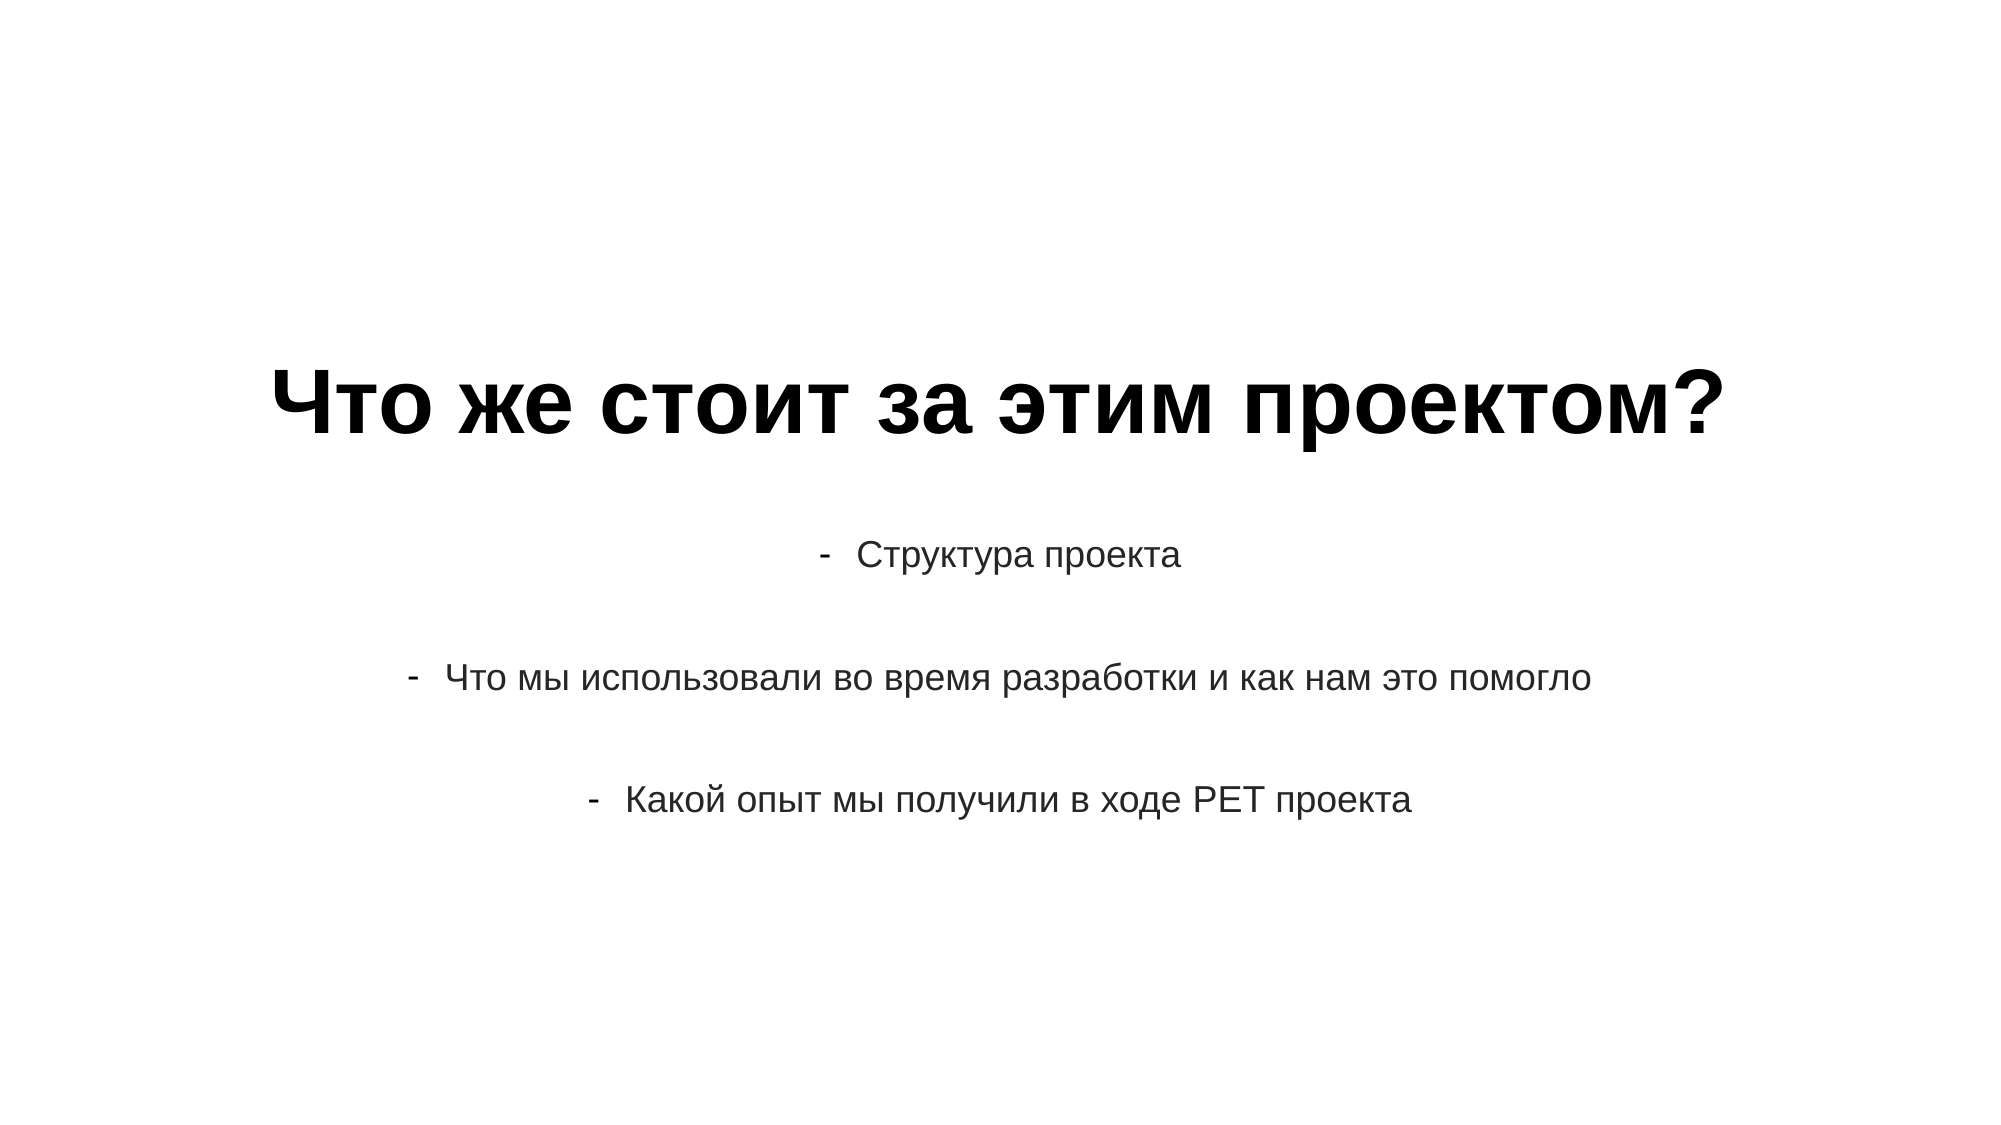

# Что же стоит за этим проектом?
Структура проекта

Что мы использовали во время разработки и как нам это помогло

Какой опыт мы получили в ходе PET проекта